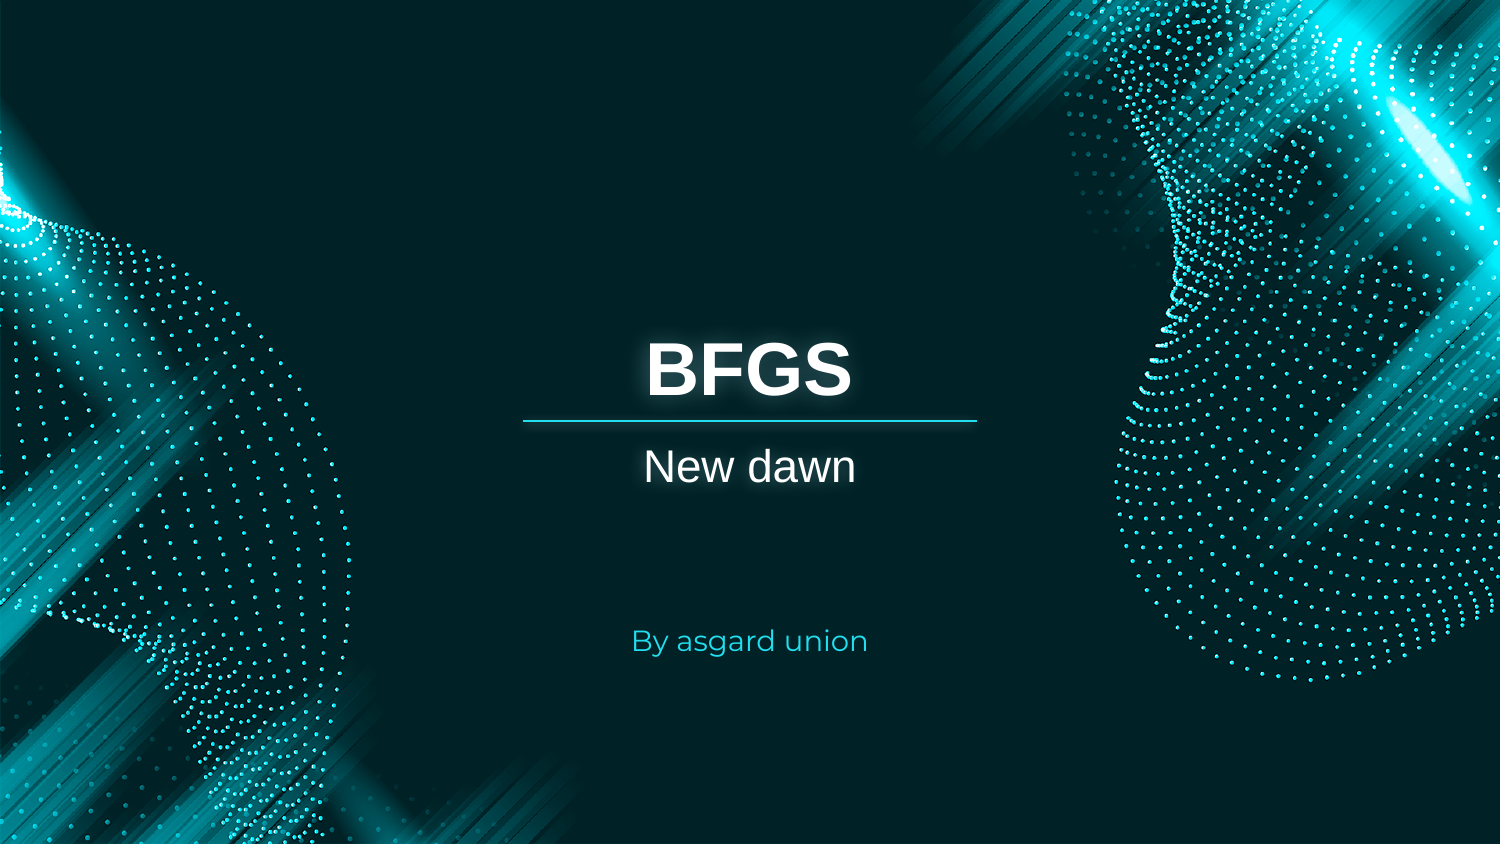

# BFGS
New dawn
By asgard union